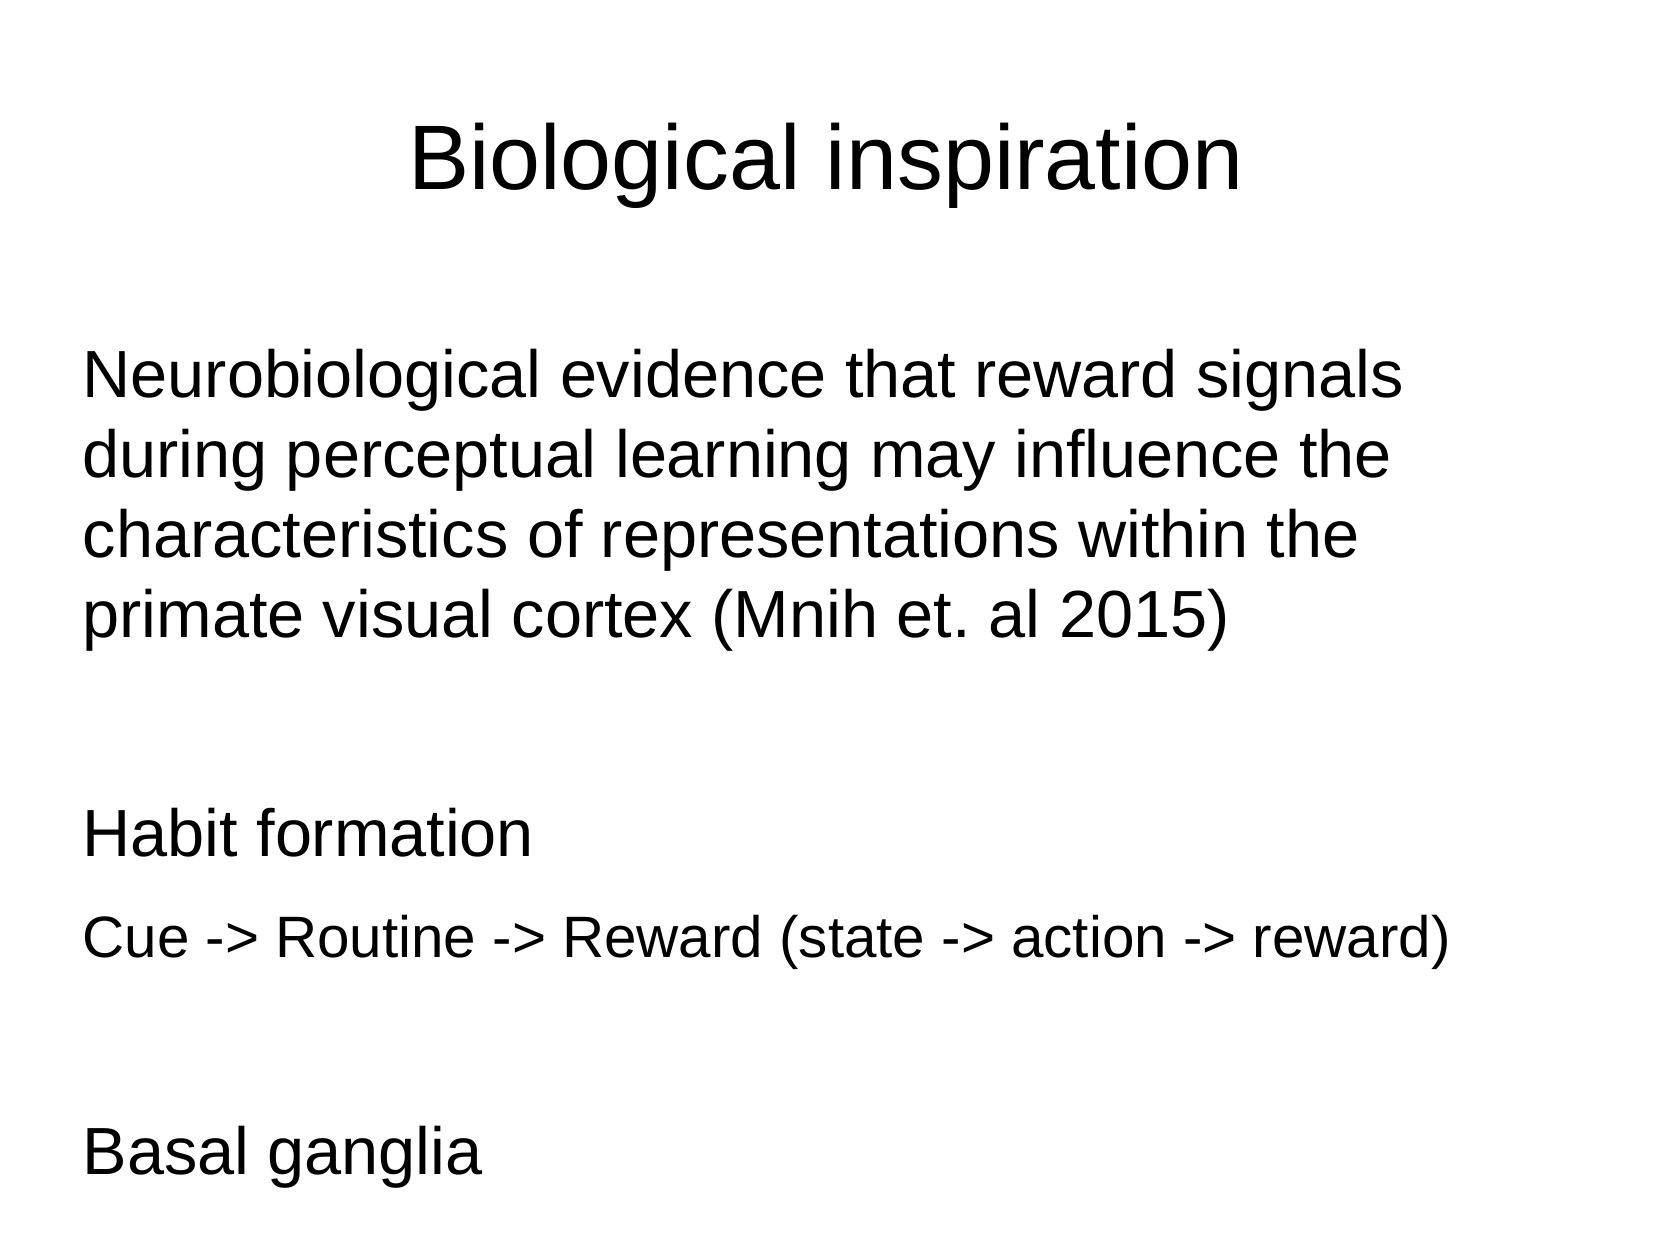

Biological inspiration
Neurobiological evidence that reward signals during perceptual learning may influence the characteristics of representations within the primate visual cortex (Mnih et. al 2015)

Habit formation
Cue -> Routine -> Reward (state -> action -> reward)

Basal ganglia